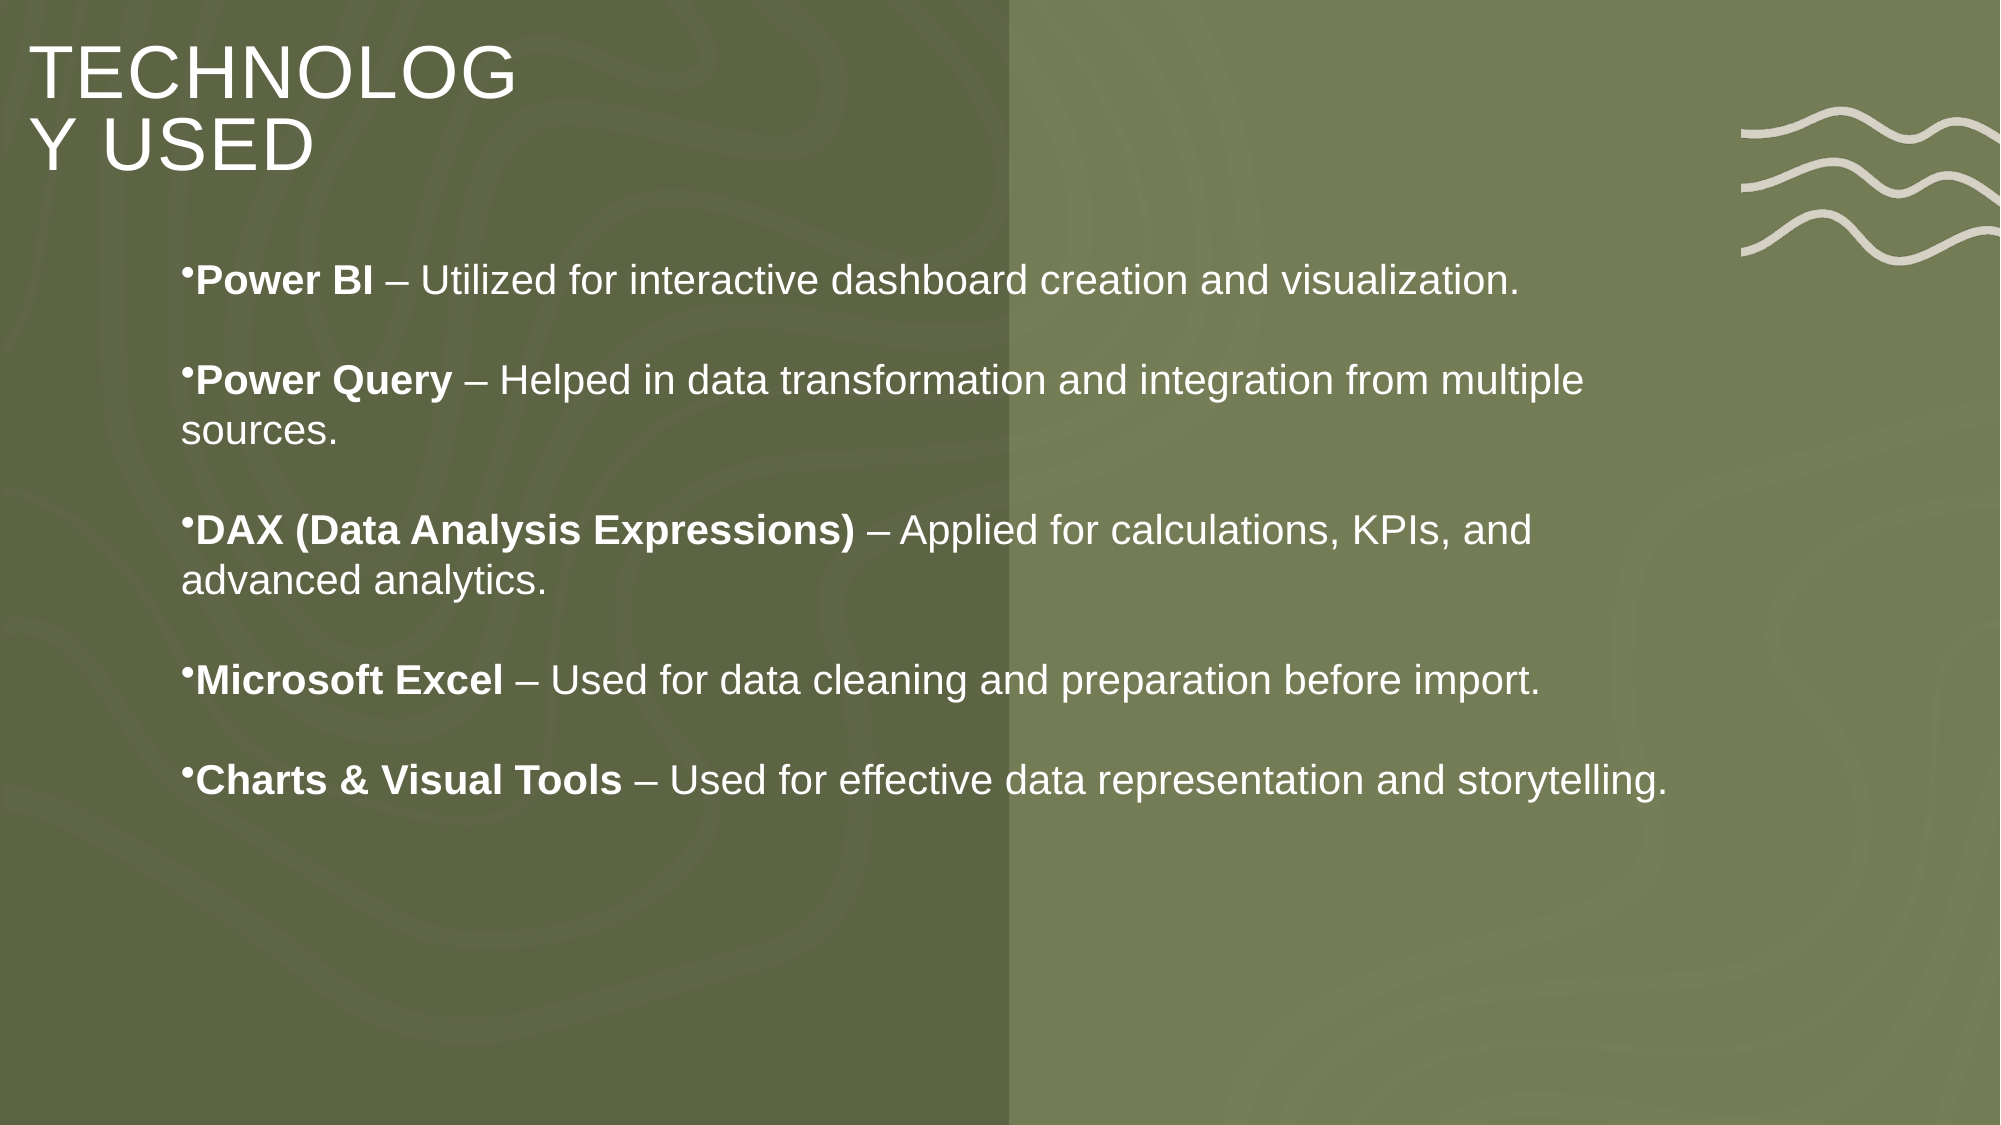

# TECHNOLOGY USED
Power BI – Utilized for interactive dashboard creation and visualization.

Power Query – Helped in data transformation and integration from multiple sources.

DAX (Data Analysis Expressions) – Applied for calculations, KPIs, and advanced analytics.

Microsoft Excel – Used for data cleaning and preparation before import.

Charts & Visual Tools – Used for effective data representation and storytelling.